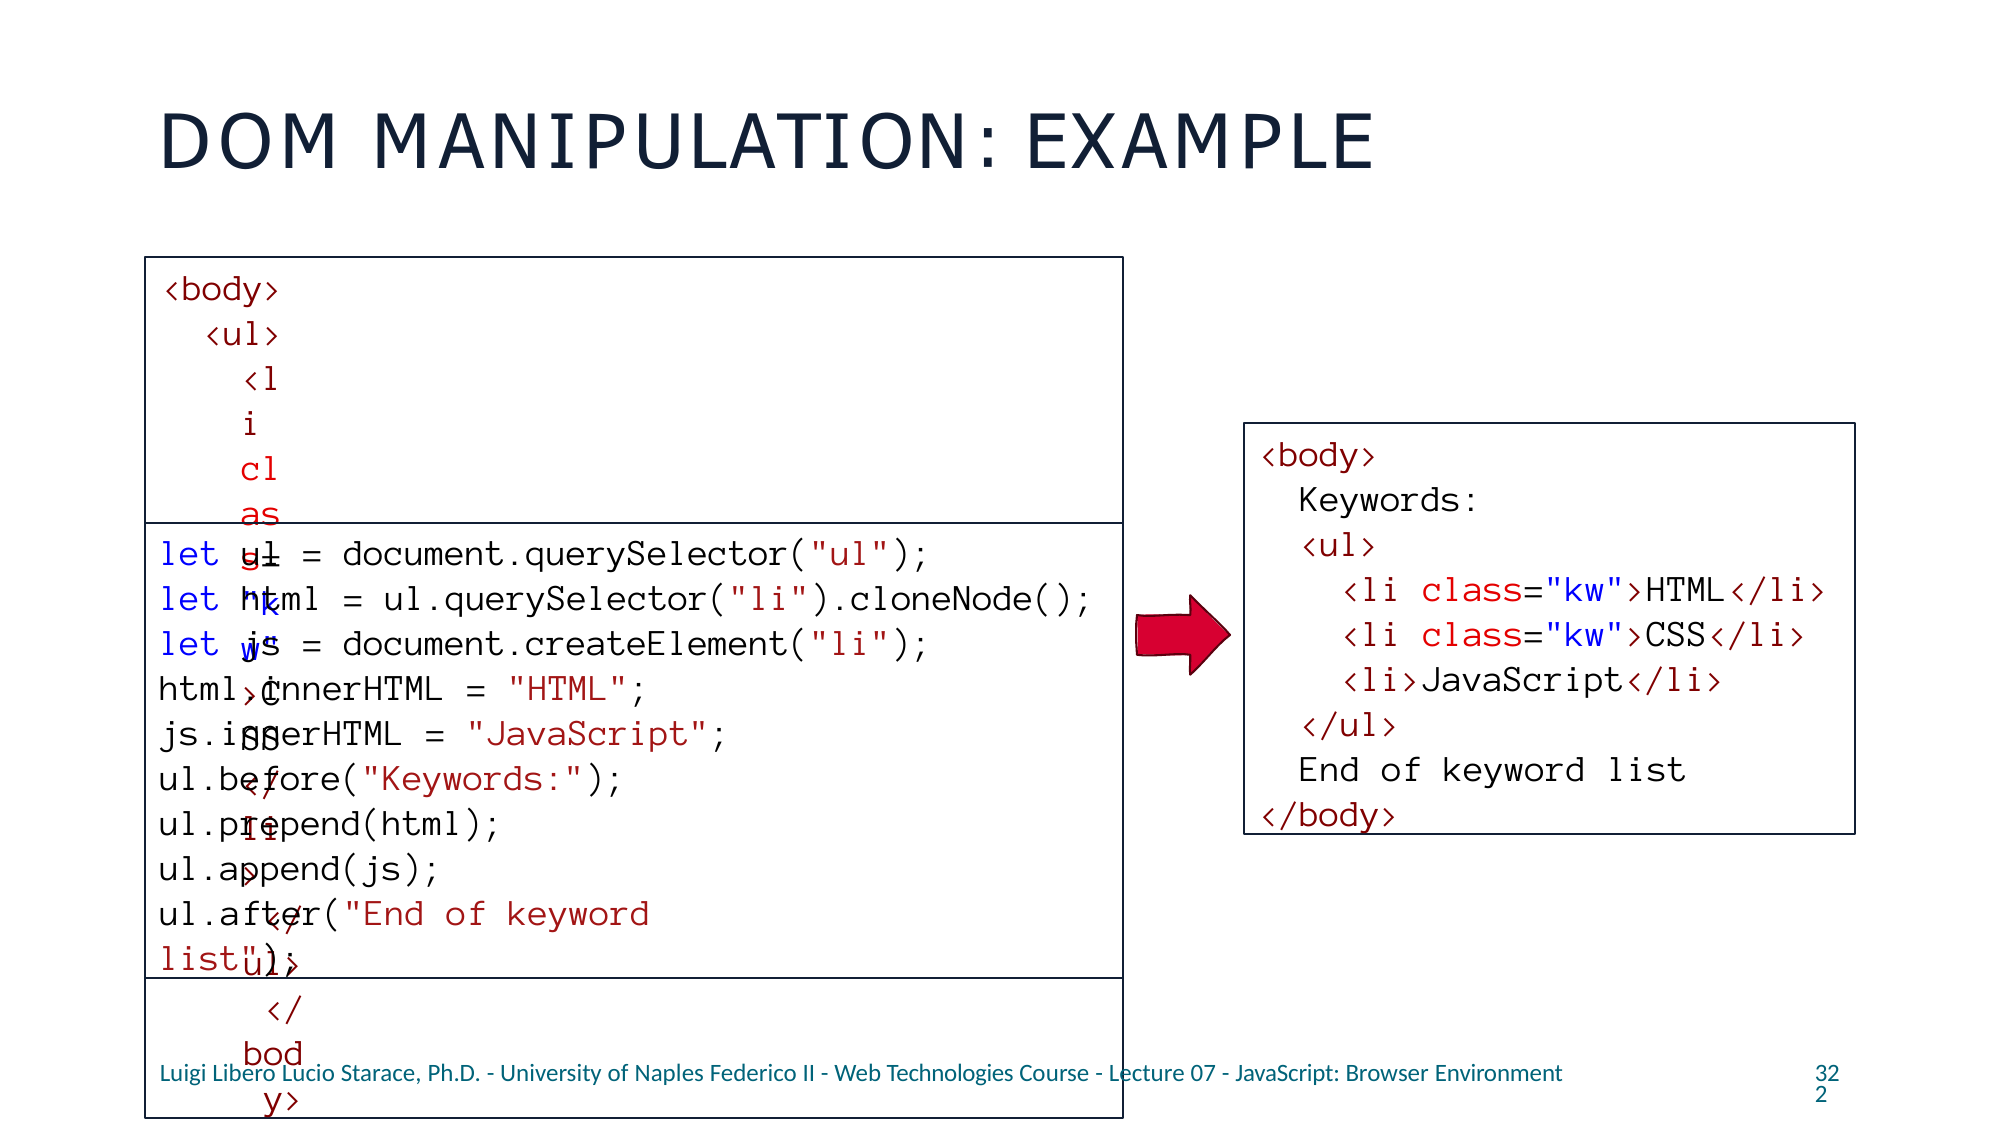

# DOM MANIPULATION: EXAMPLE
<body>
<ul>
<li class="kw">CSS</li>
</ul>
</body>
<body>
Keywords:
<ul>
<li class="kw">HTML</li>
<li class="kw">CSS</li>
<li>JavaScript</li>
</ul>
End of keyword list
</body>
let ul = document.querySelector("ul");
let html = ul.querySelector("li").cloneNode(); let js = document.createElement("li"); html.innerHTML = "HTML";
js.innerHTML = "JavaScript"; ul.before("Keywords:"); ul.prepend(html); ul.append(js);
ul.after("End of keyword list");

Luigi Libero Lucio Starace, Ph.D. - University of Naples Federico II - Web Technologies Course - Lecture 07 - JavaScript: Browser Environment
322